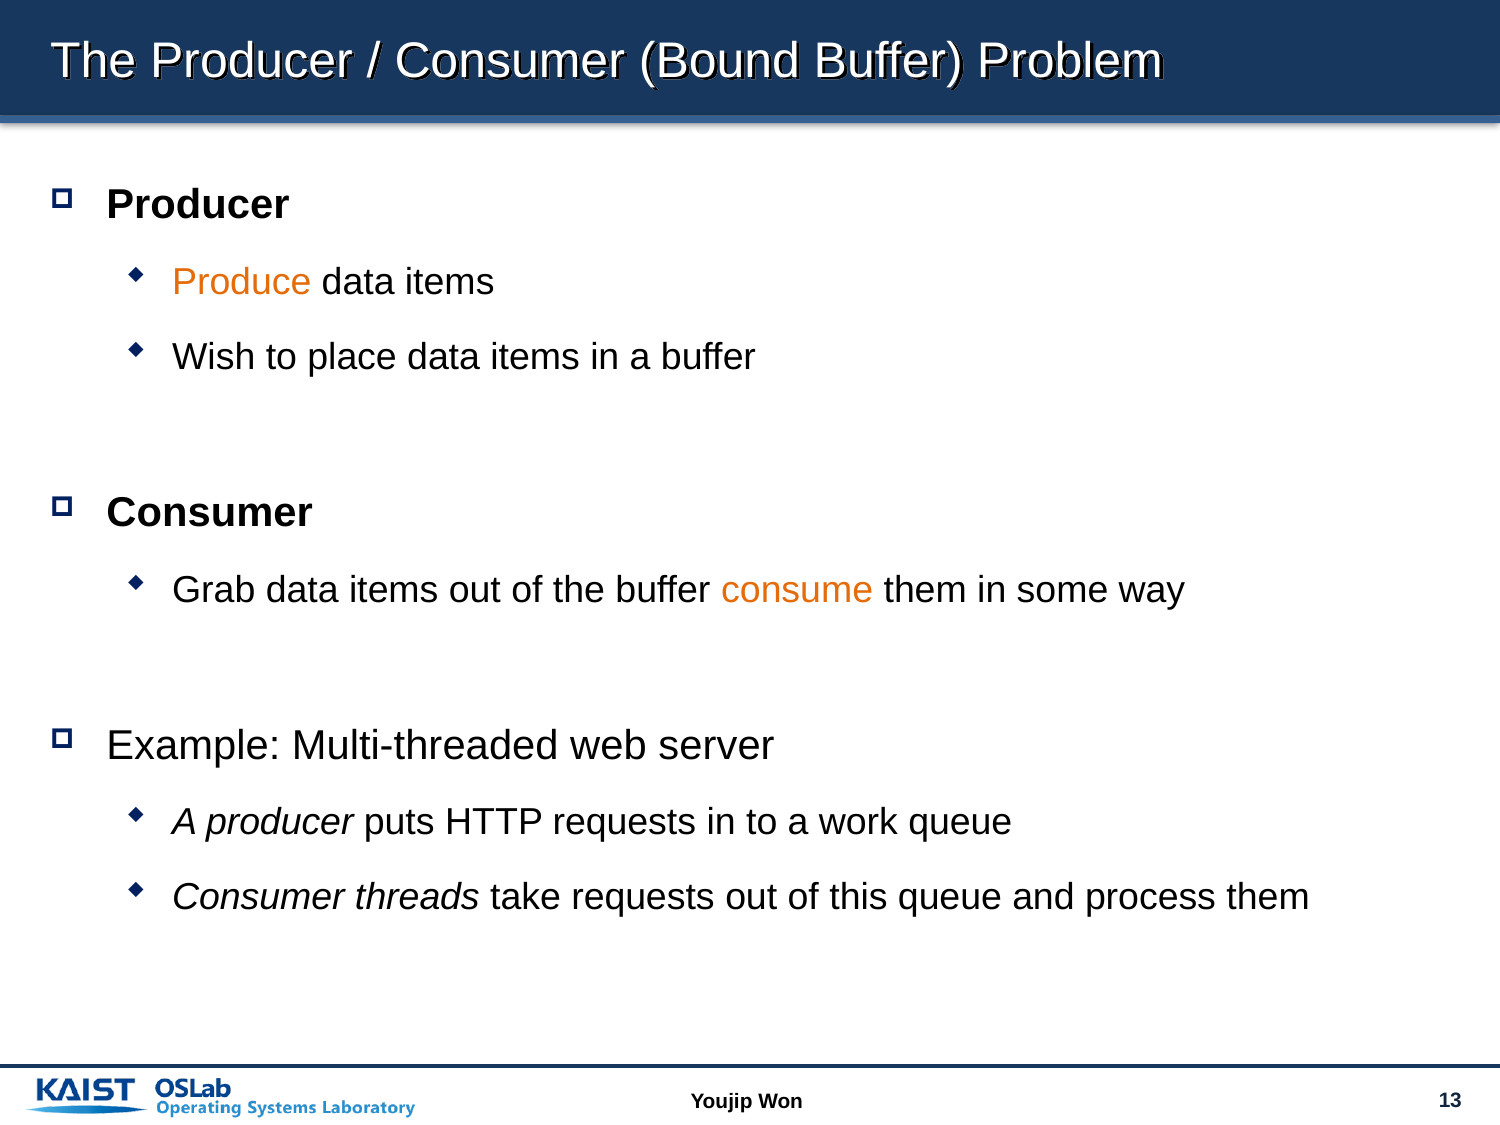

# The Producer / Consumer (Bound Buffer) Problem
Producer
Produce data items
Wish to place data items in a buffer

Consumer
Grab data items out of the buffer consume them in some way

Example: Multi-threaded web server
A producer puts HTTP requests in to a work queue
Consumer threads take requests out of this queue and process them

Youjip Won
13